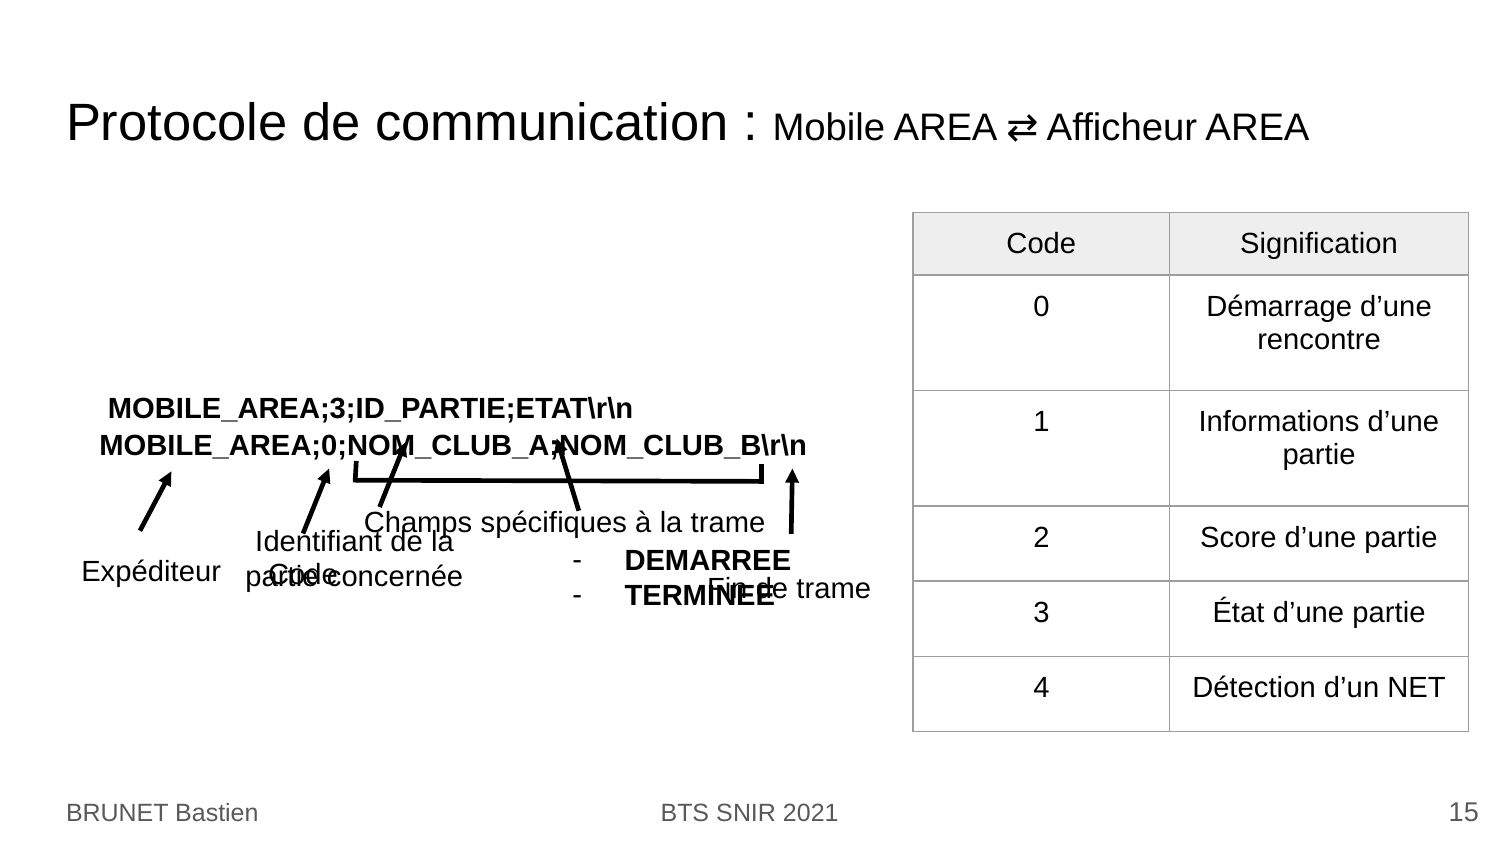

# Protocole de communication : Mobile AREA ⇄ Afficheur AREA

| Code | Signification |
| --- | --- |
| 0 | Démarrage d’une rencontre |
| 1 | Informations d’une partie |
| 2 | Score d’une partie |
| 3 | État d’une partie |
| 4 | Détection d’un NET |

MOBILE_AREA;0;NOM_CLUB_A;NOM_CLUB_B\r\n
MOBILE_AREA;3;ID_PARTIE;ETAT\r\n
Champs spécifiques à la trame
Identifiant de la partie concernée
DEMARREE
TERMINEE
Expéditeur
Code
Fin de trame
15